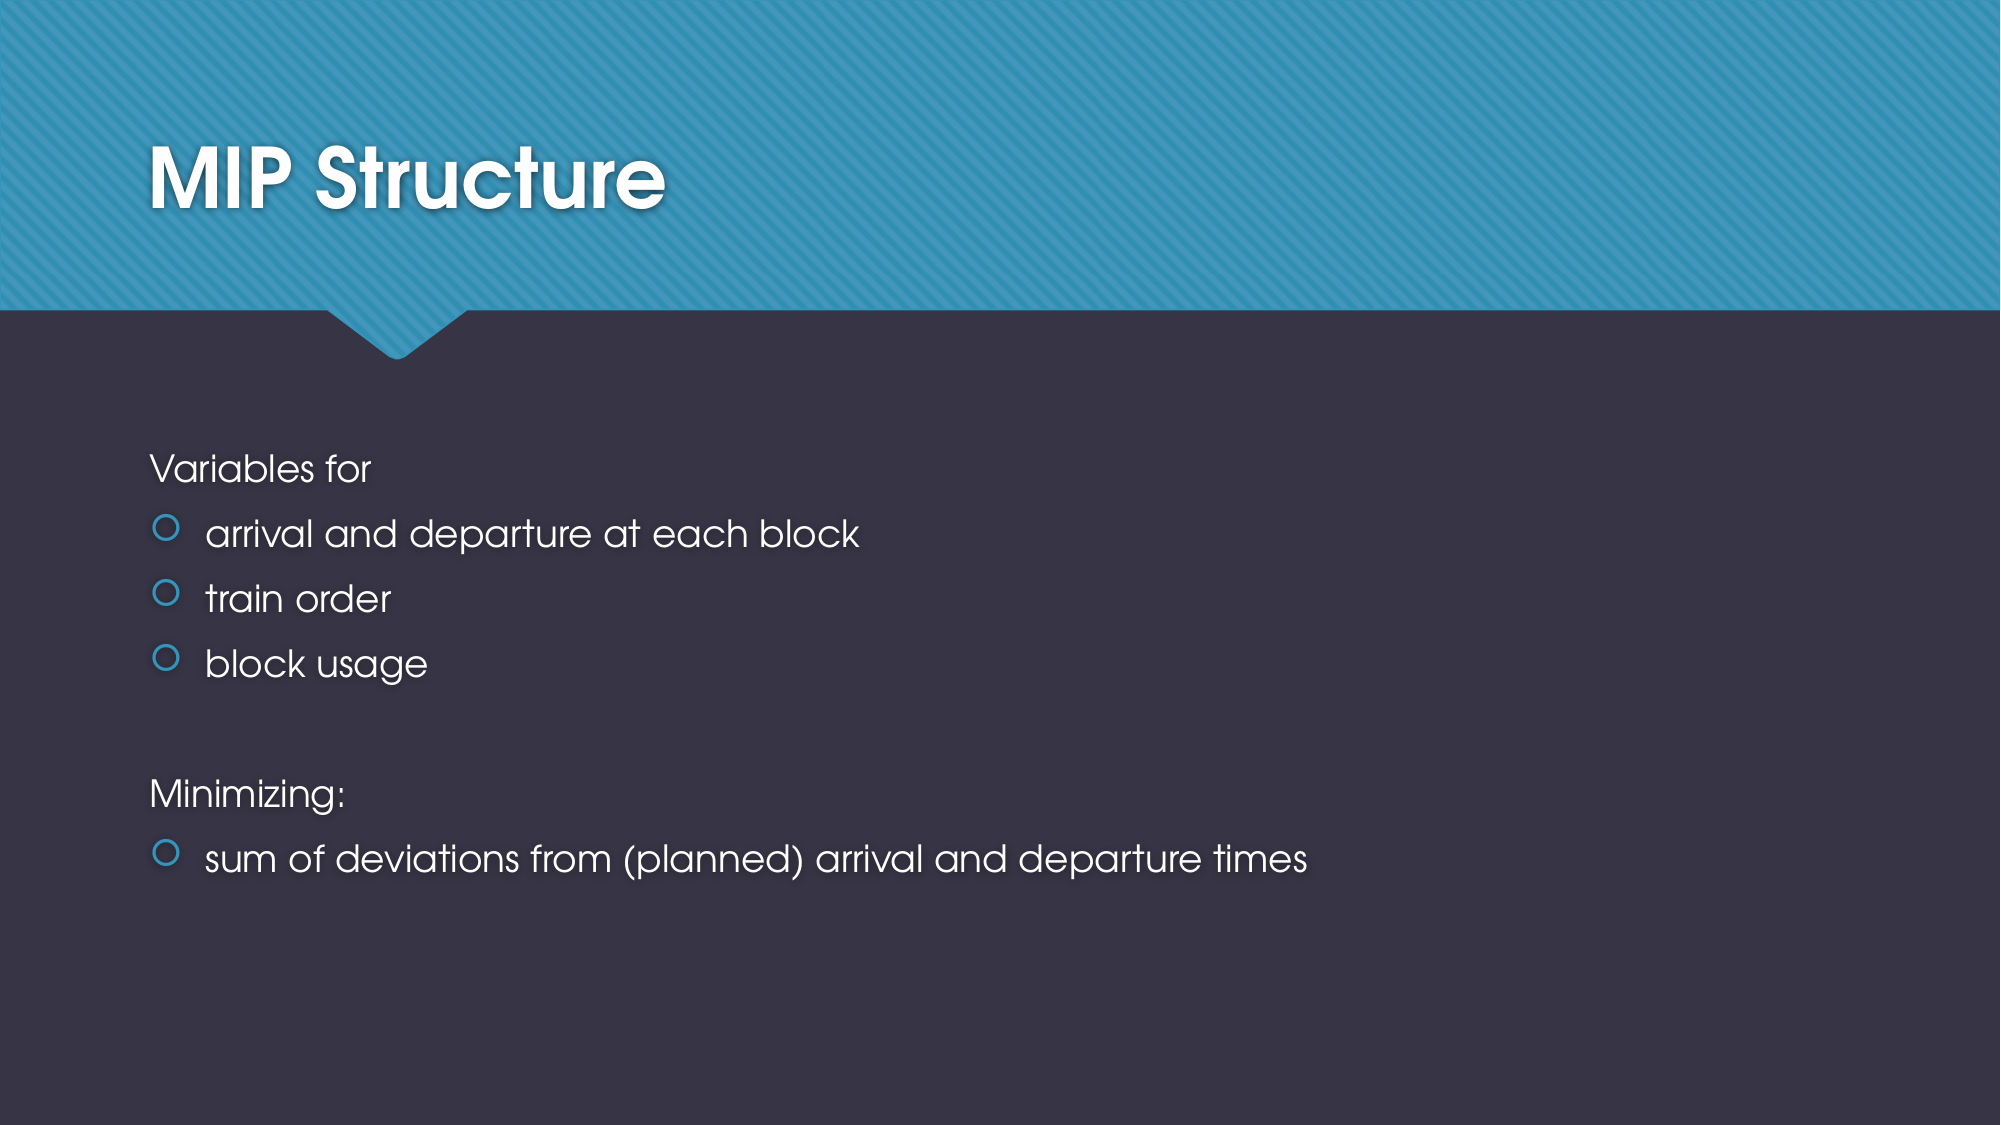

# MIP Structure
Variables for
arrival and departure at each block
train order
block usage

Minimizing:
sum of deviations from (planned) arrival and departure times